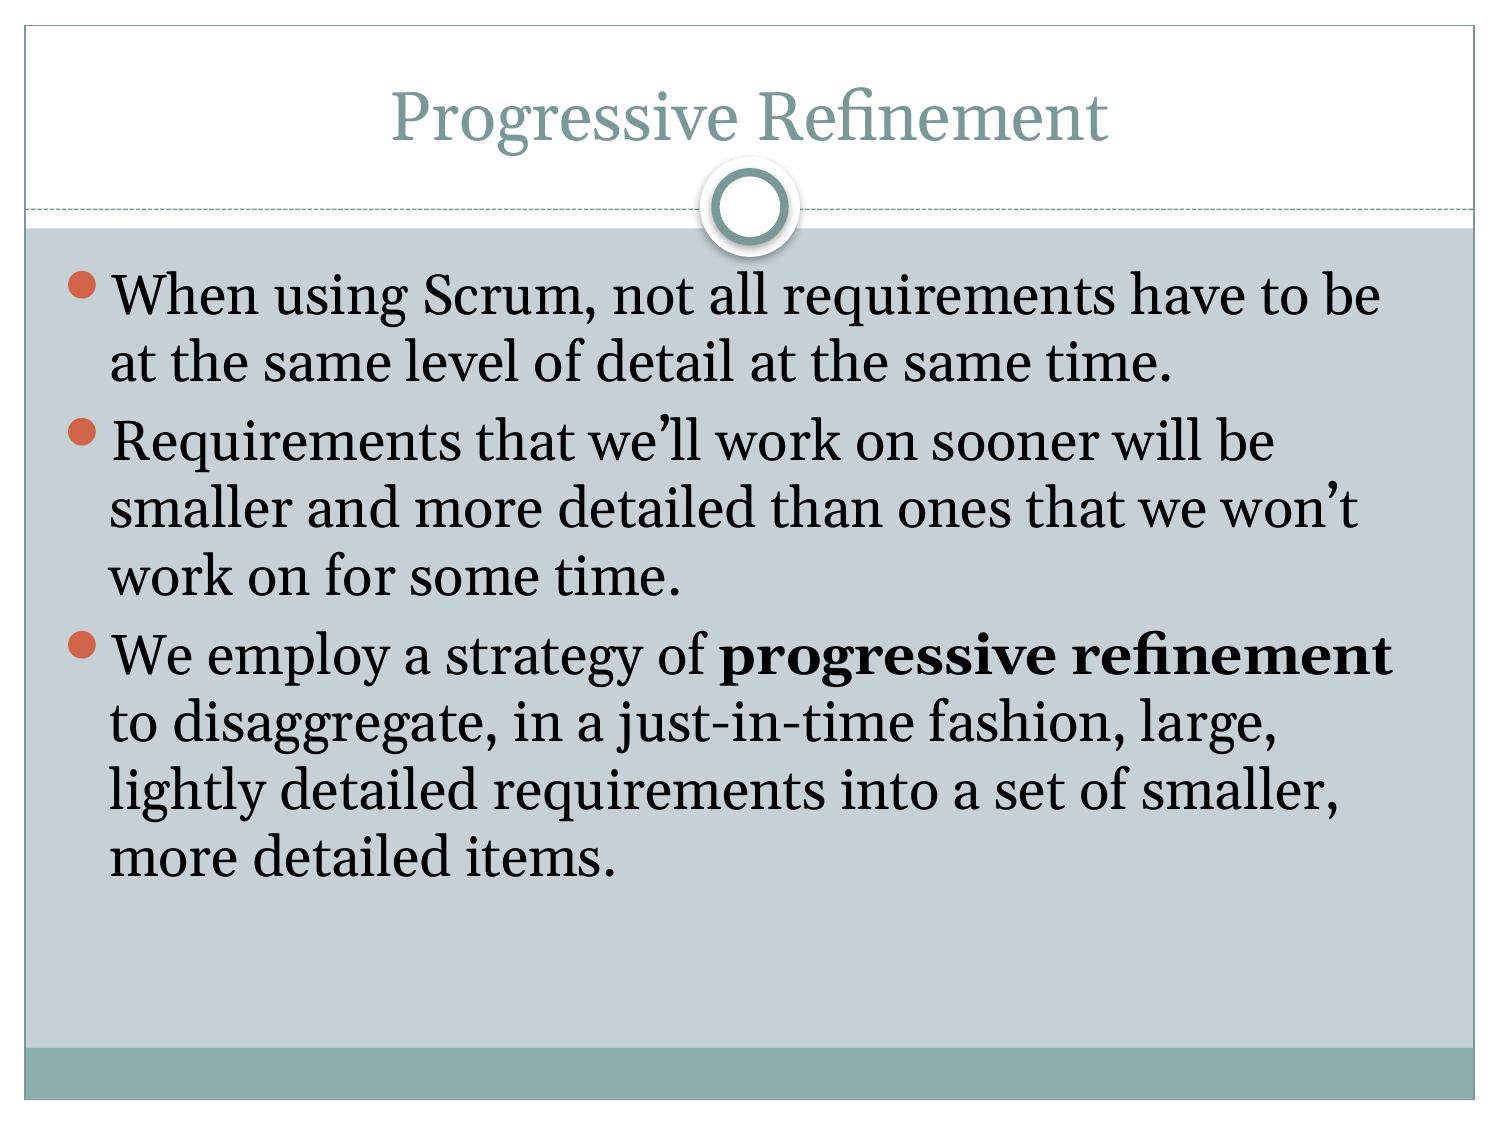

# Progressive Refinement
When using Scrum, not all requirements have to be at the same level of detail at the same time.
Requirements that we’ll work on sooner will be smaller and more detailed than ones that we won’t work on for some time.
We employ a strategy of progressive refinement to disaggregate, in a just-in-time fashion, large, lightly detailed requirements into a set of smaller, more detailed items.